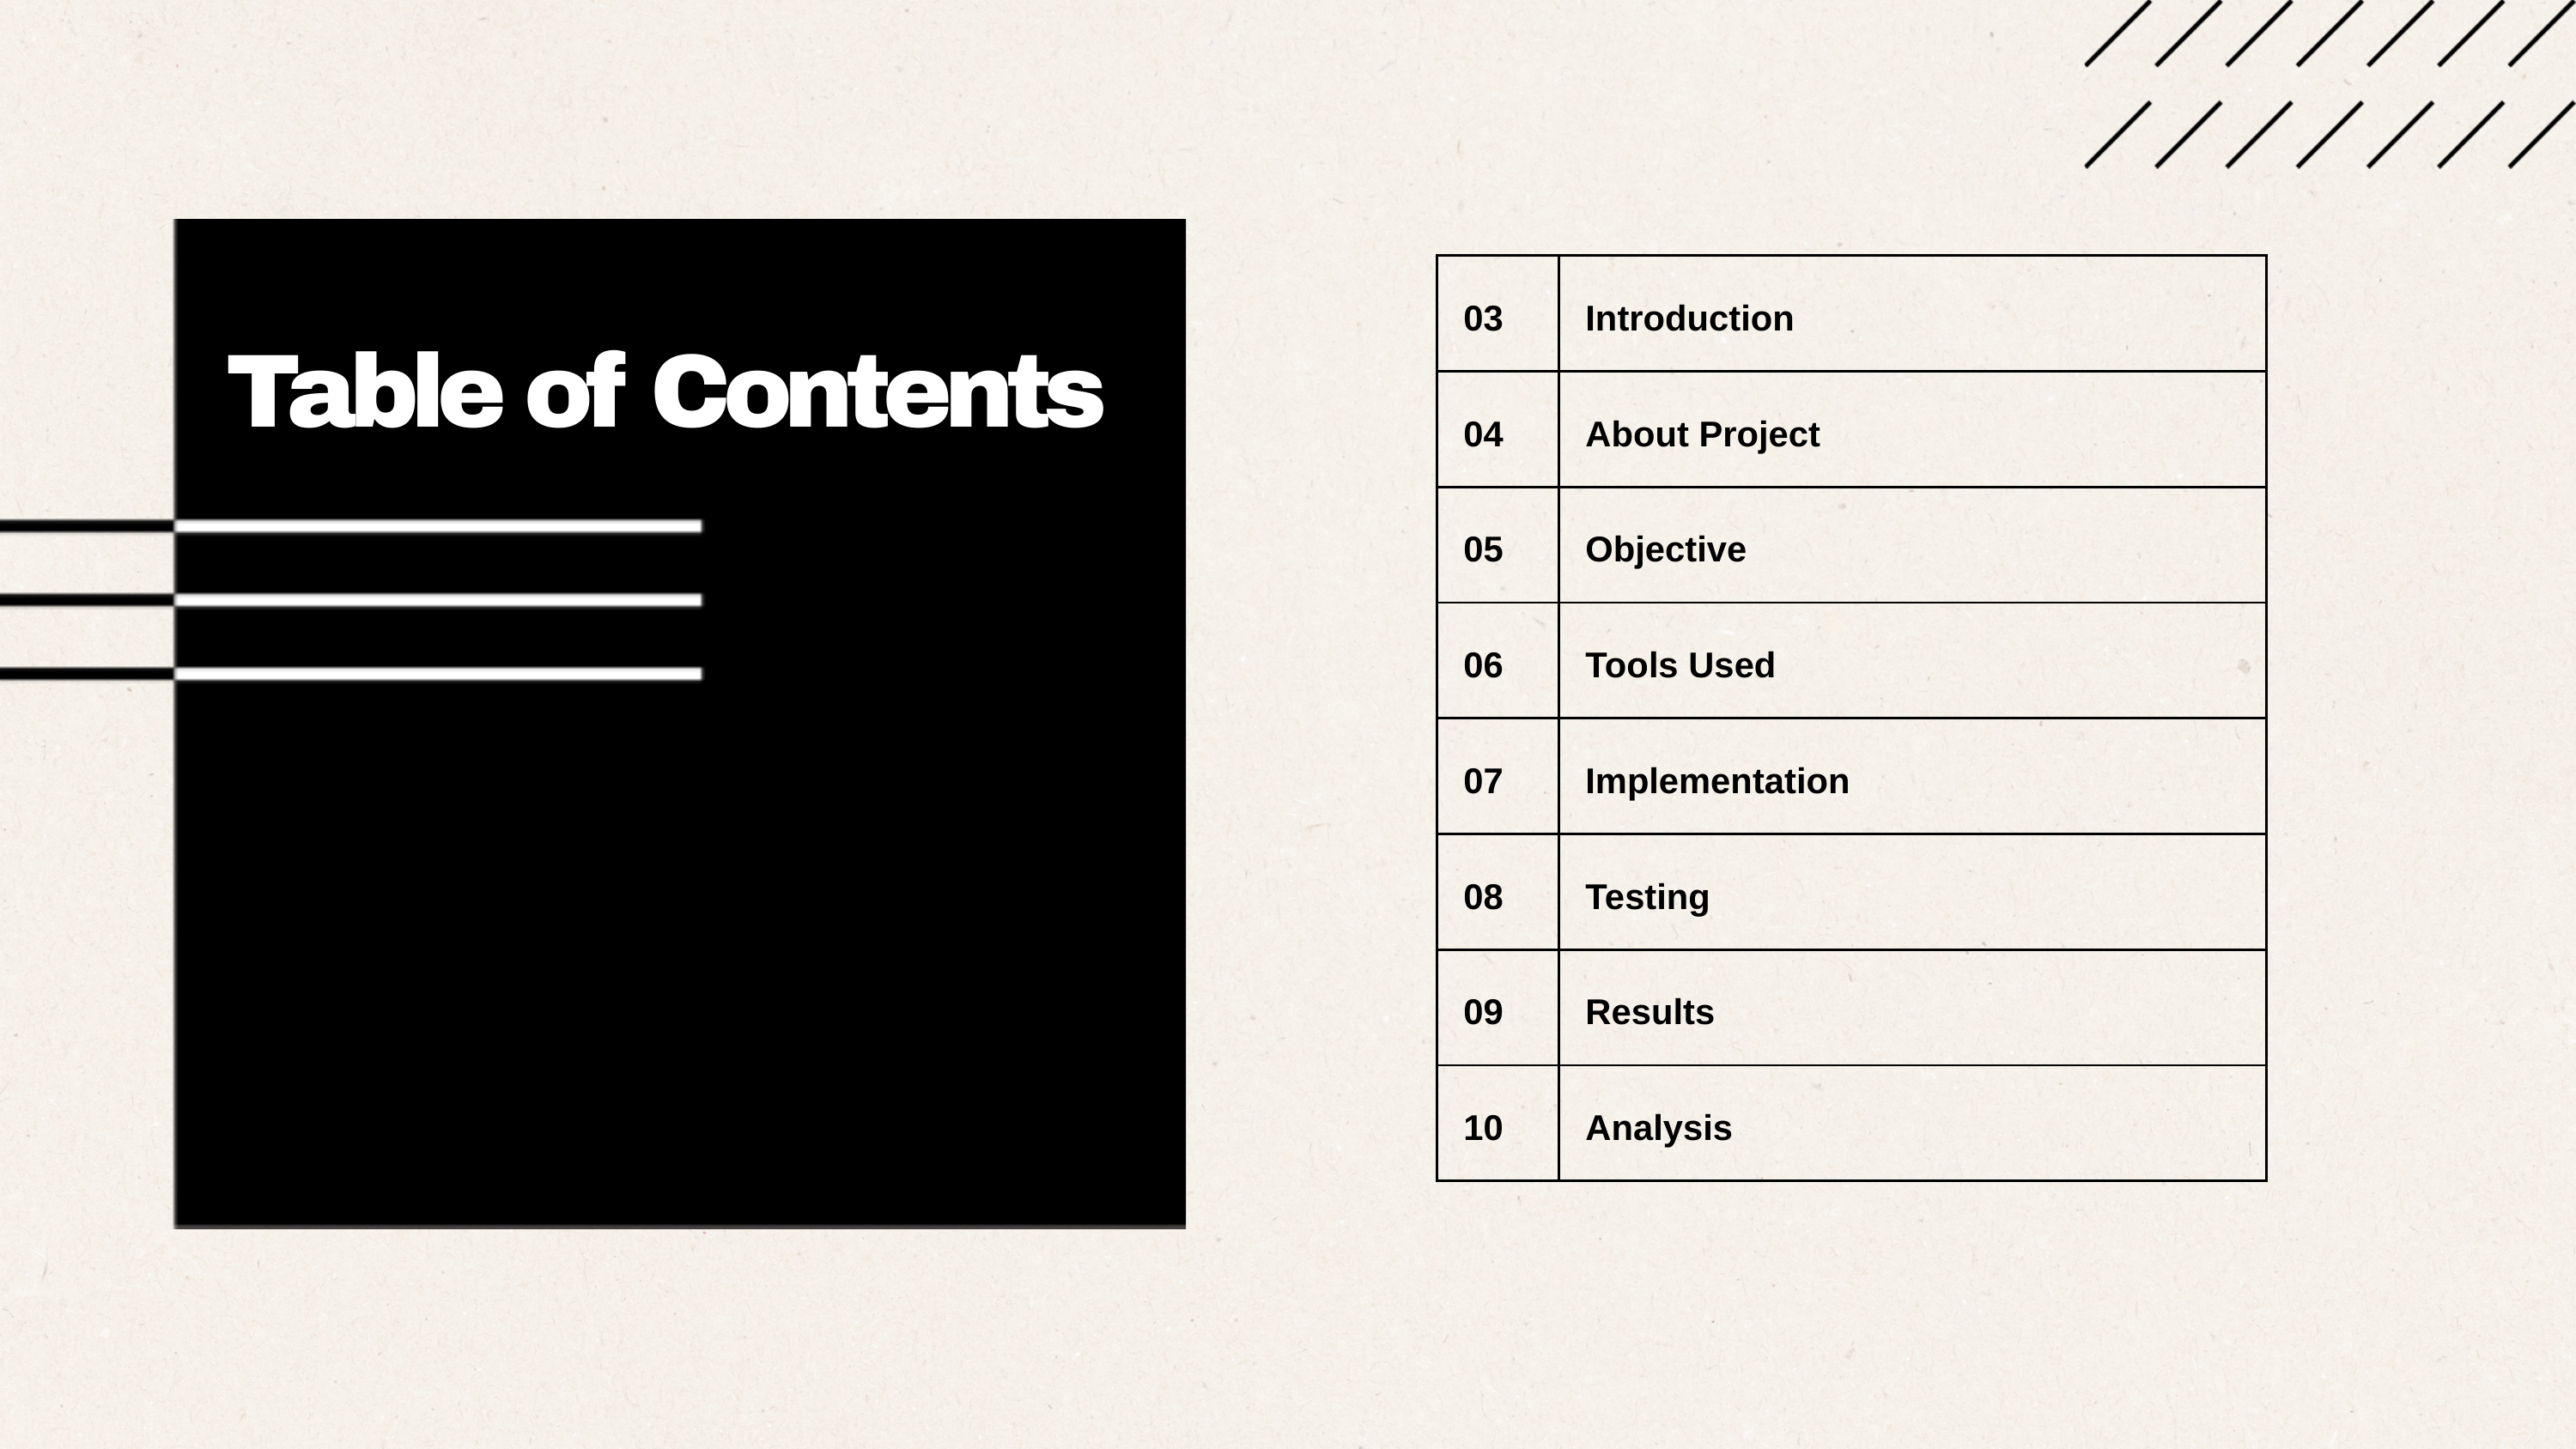

| 03 | Introduction |
| --- | --- |
| 04 | About Project |
| 05 | Objective |
| 06 | Tools Used |
| 07 | Implementation |
| 08 | Testing |
| 09 | Results |
| 10 | Analysis |
Table of Contents